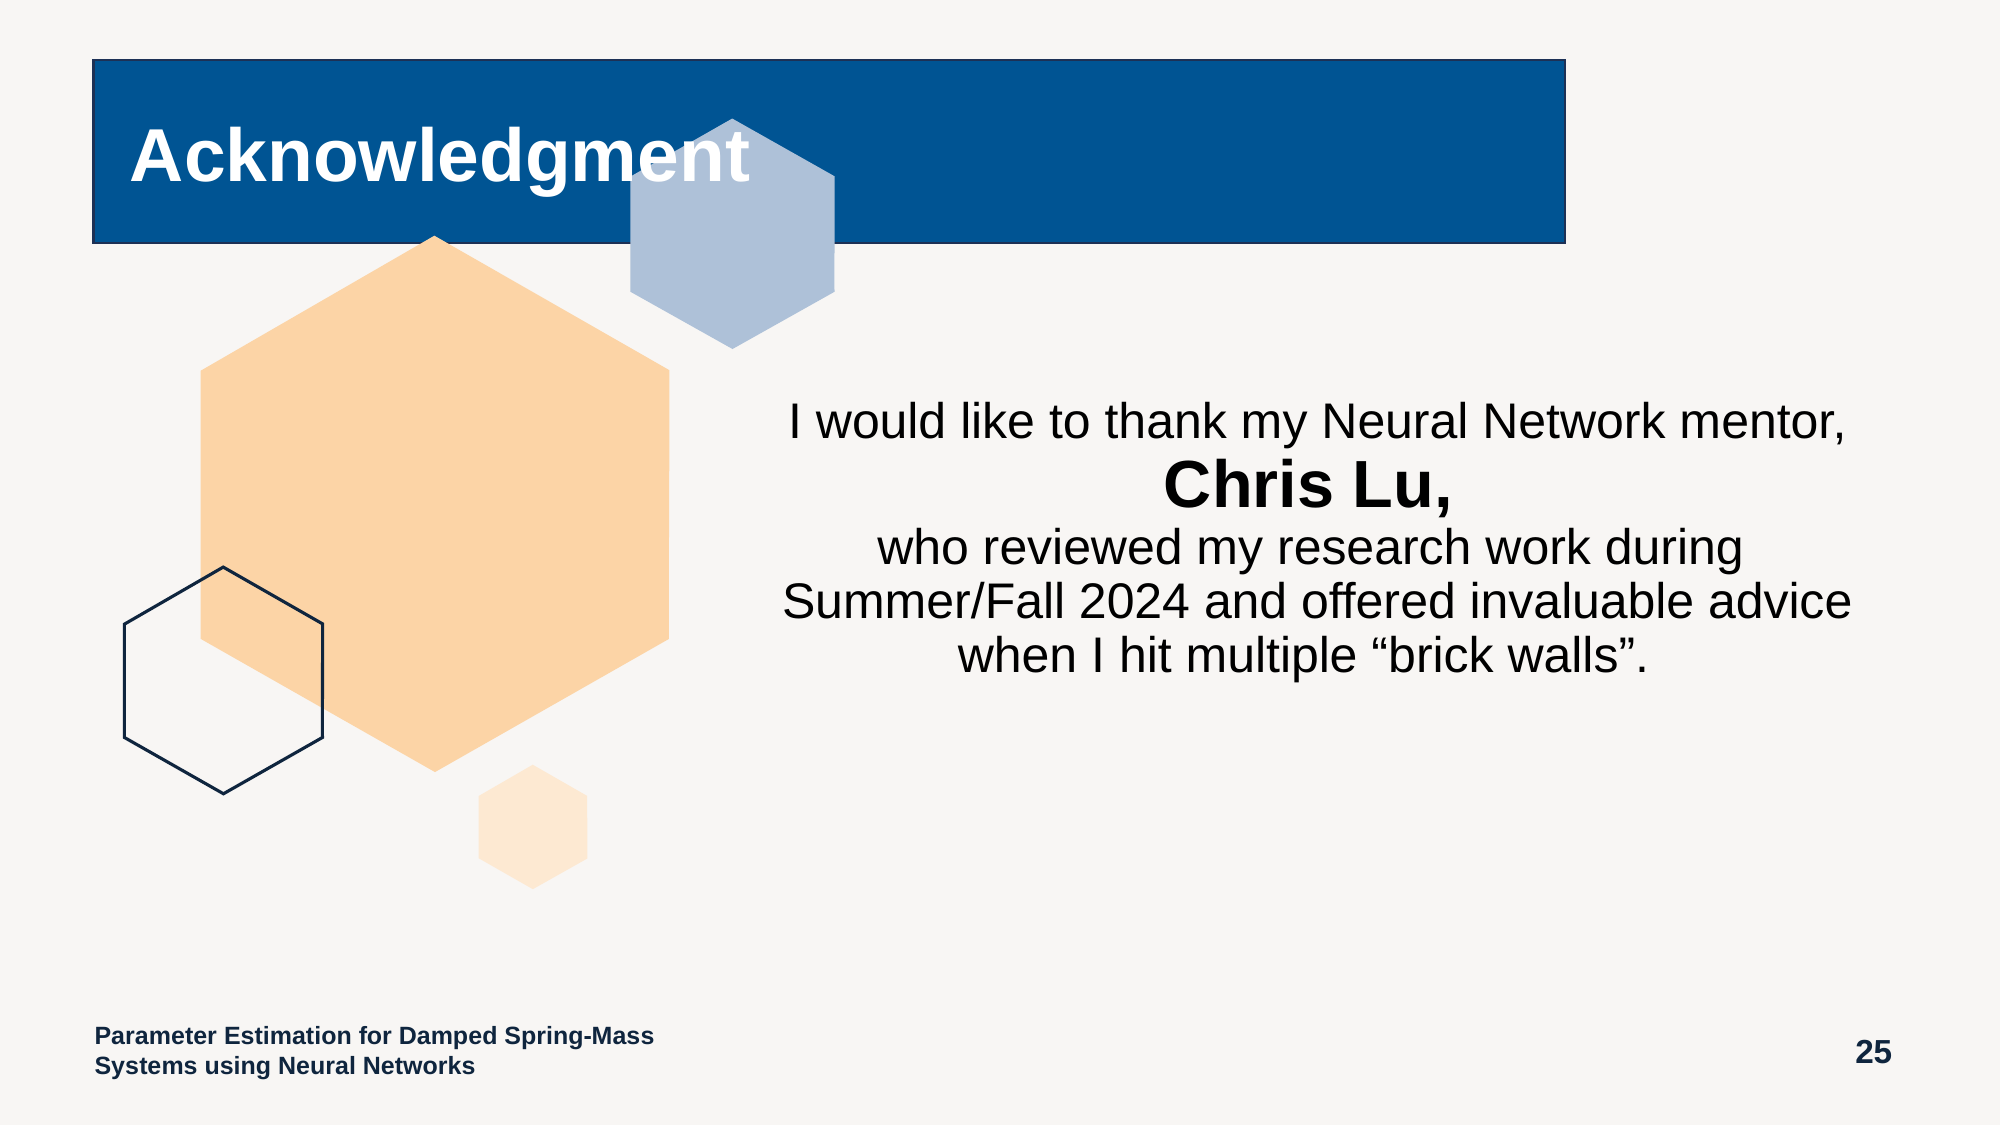

Acknowledgment
# I would like to thank my Neural Network mentor, Chris Lu, who reviewed my research work during Summer/Fall 2024 and offered invaluable advice when I hit multiple “brick walls”.
Parameter Estimation for Damped Spring-Mass Systems using Neural Networks
25